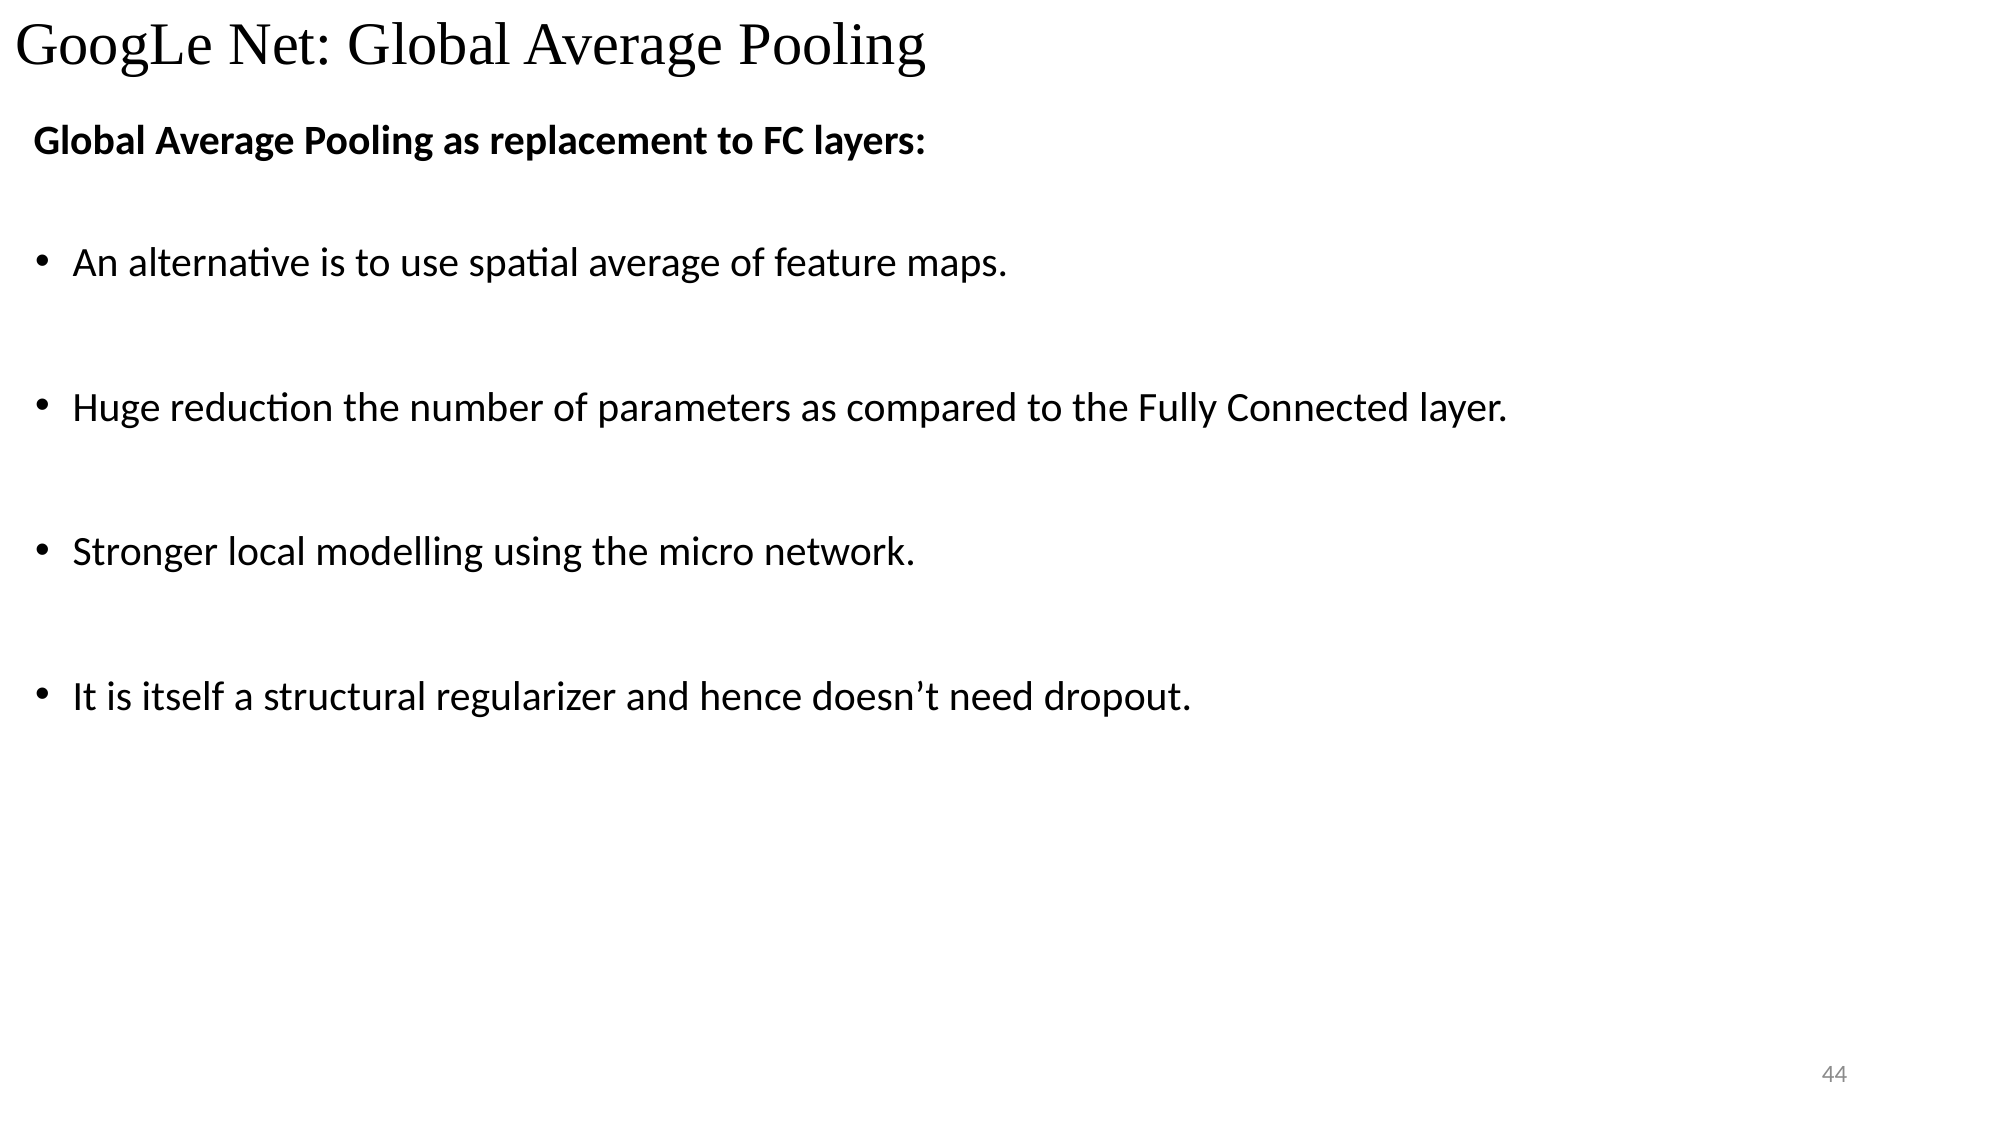

GoogLe Net: Global Average Pooling
Global Average Pooling as replacement to FC layers:

An alternative is to use spatial average of feature maps.

Huge reduction the number of parameters as compared to the Fully Connected layer.

Stronger local modelling using the micro network.

It is itself a structural regularizer and hence doesn’t need dropout.
44